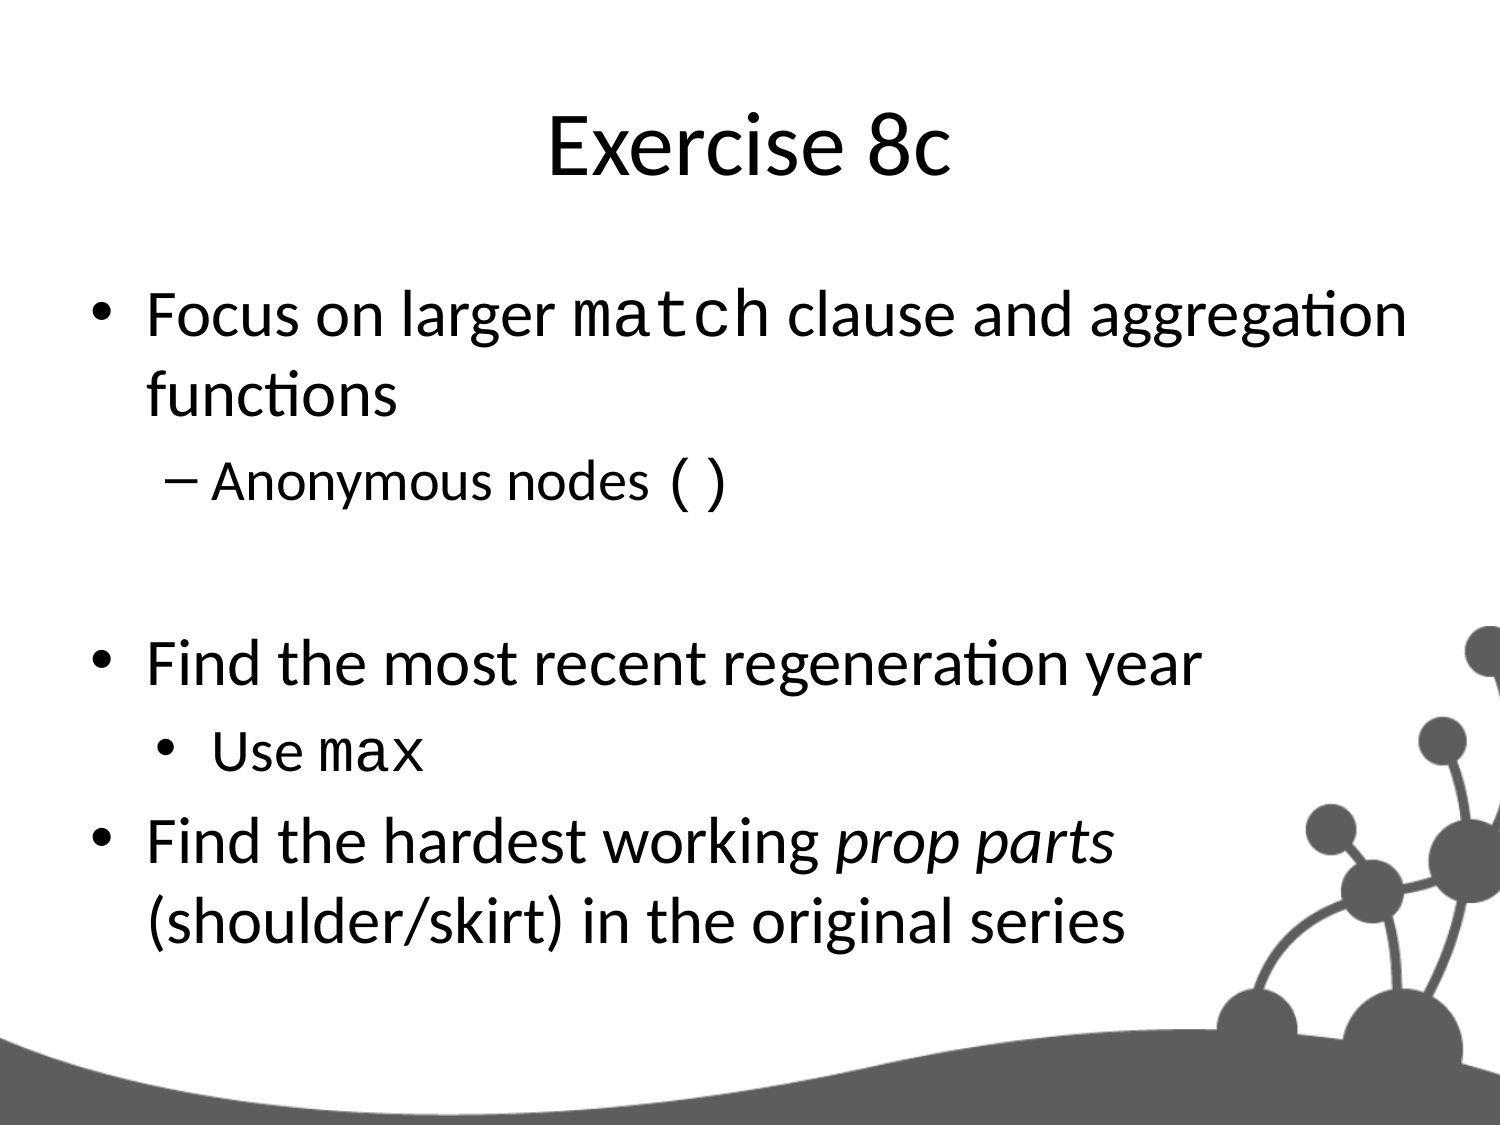

# Exercise 8c
Focus on larger match clause and aggregation functions
Anonymous nodes ()

Find the most recent regeneration year
Use max
Find the hardest working prop parts (shoulder/skirt) in the original series